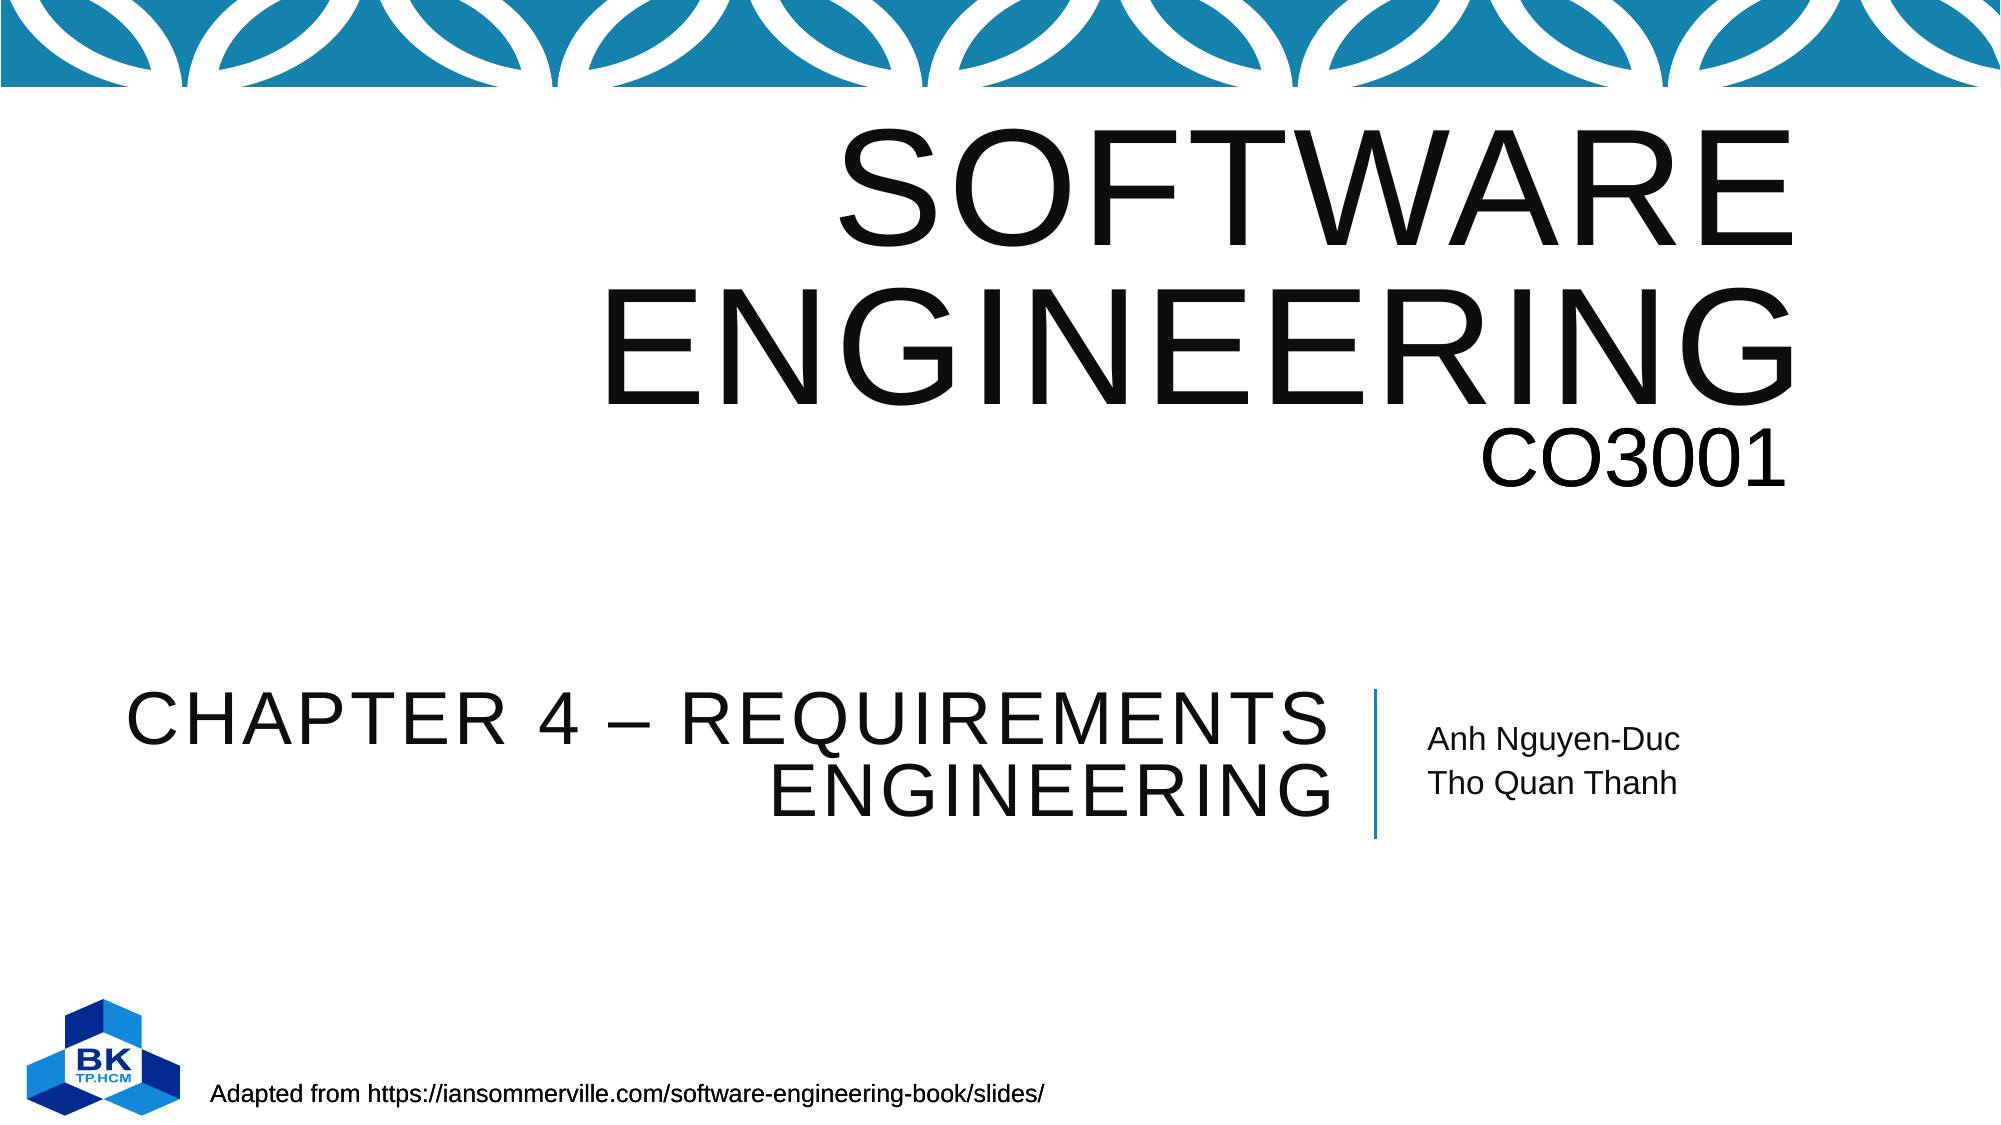

# Chapter 4 – Requirements Engineering
Anh Nguyen-Duc
Tho Quan Thanh